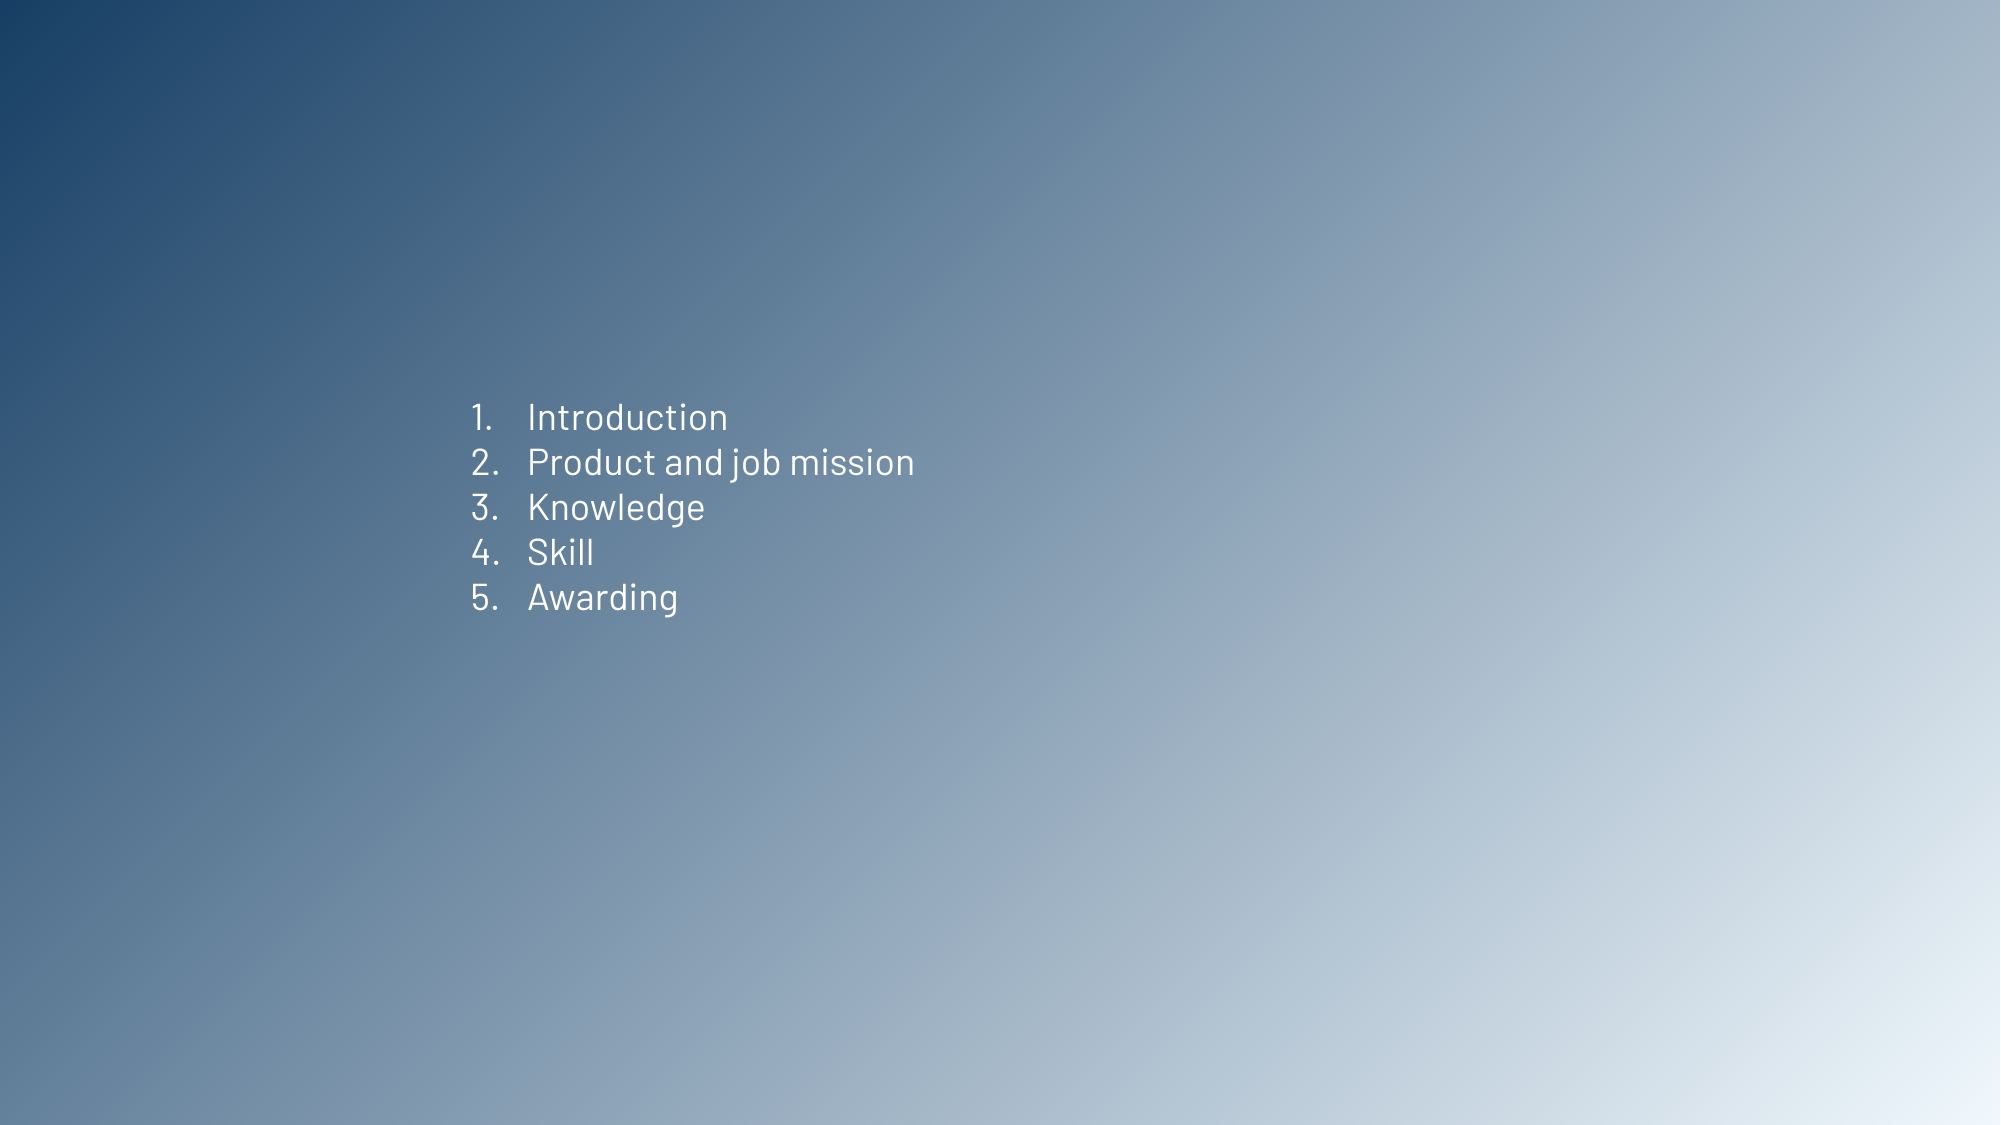

Introduction
Product and job mission
Knowledge
Skill
Awarding